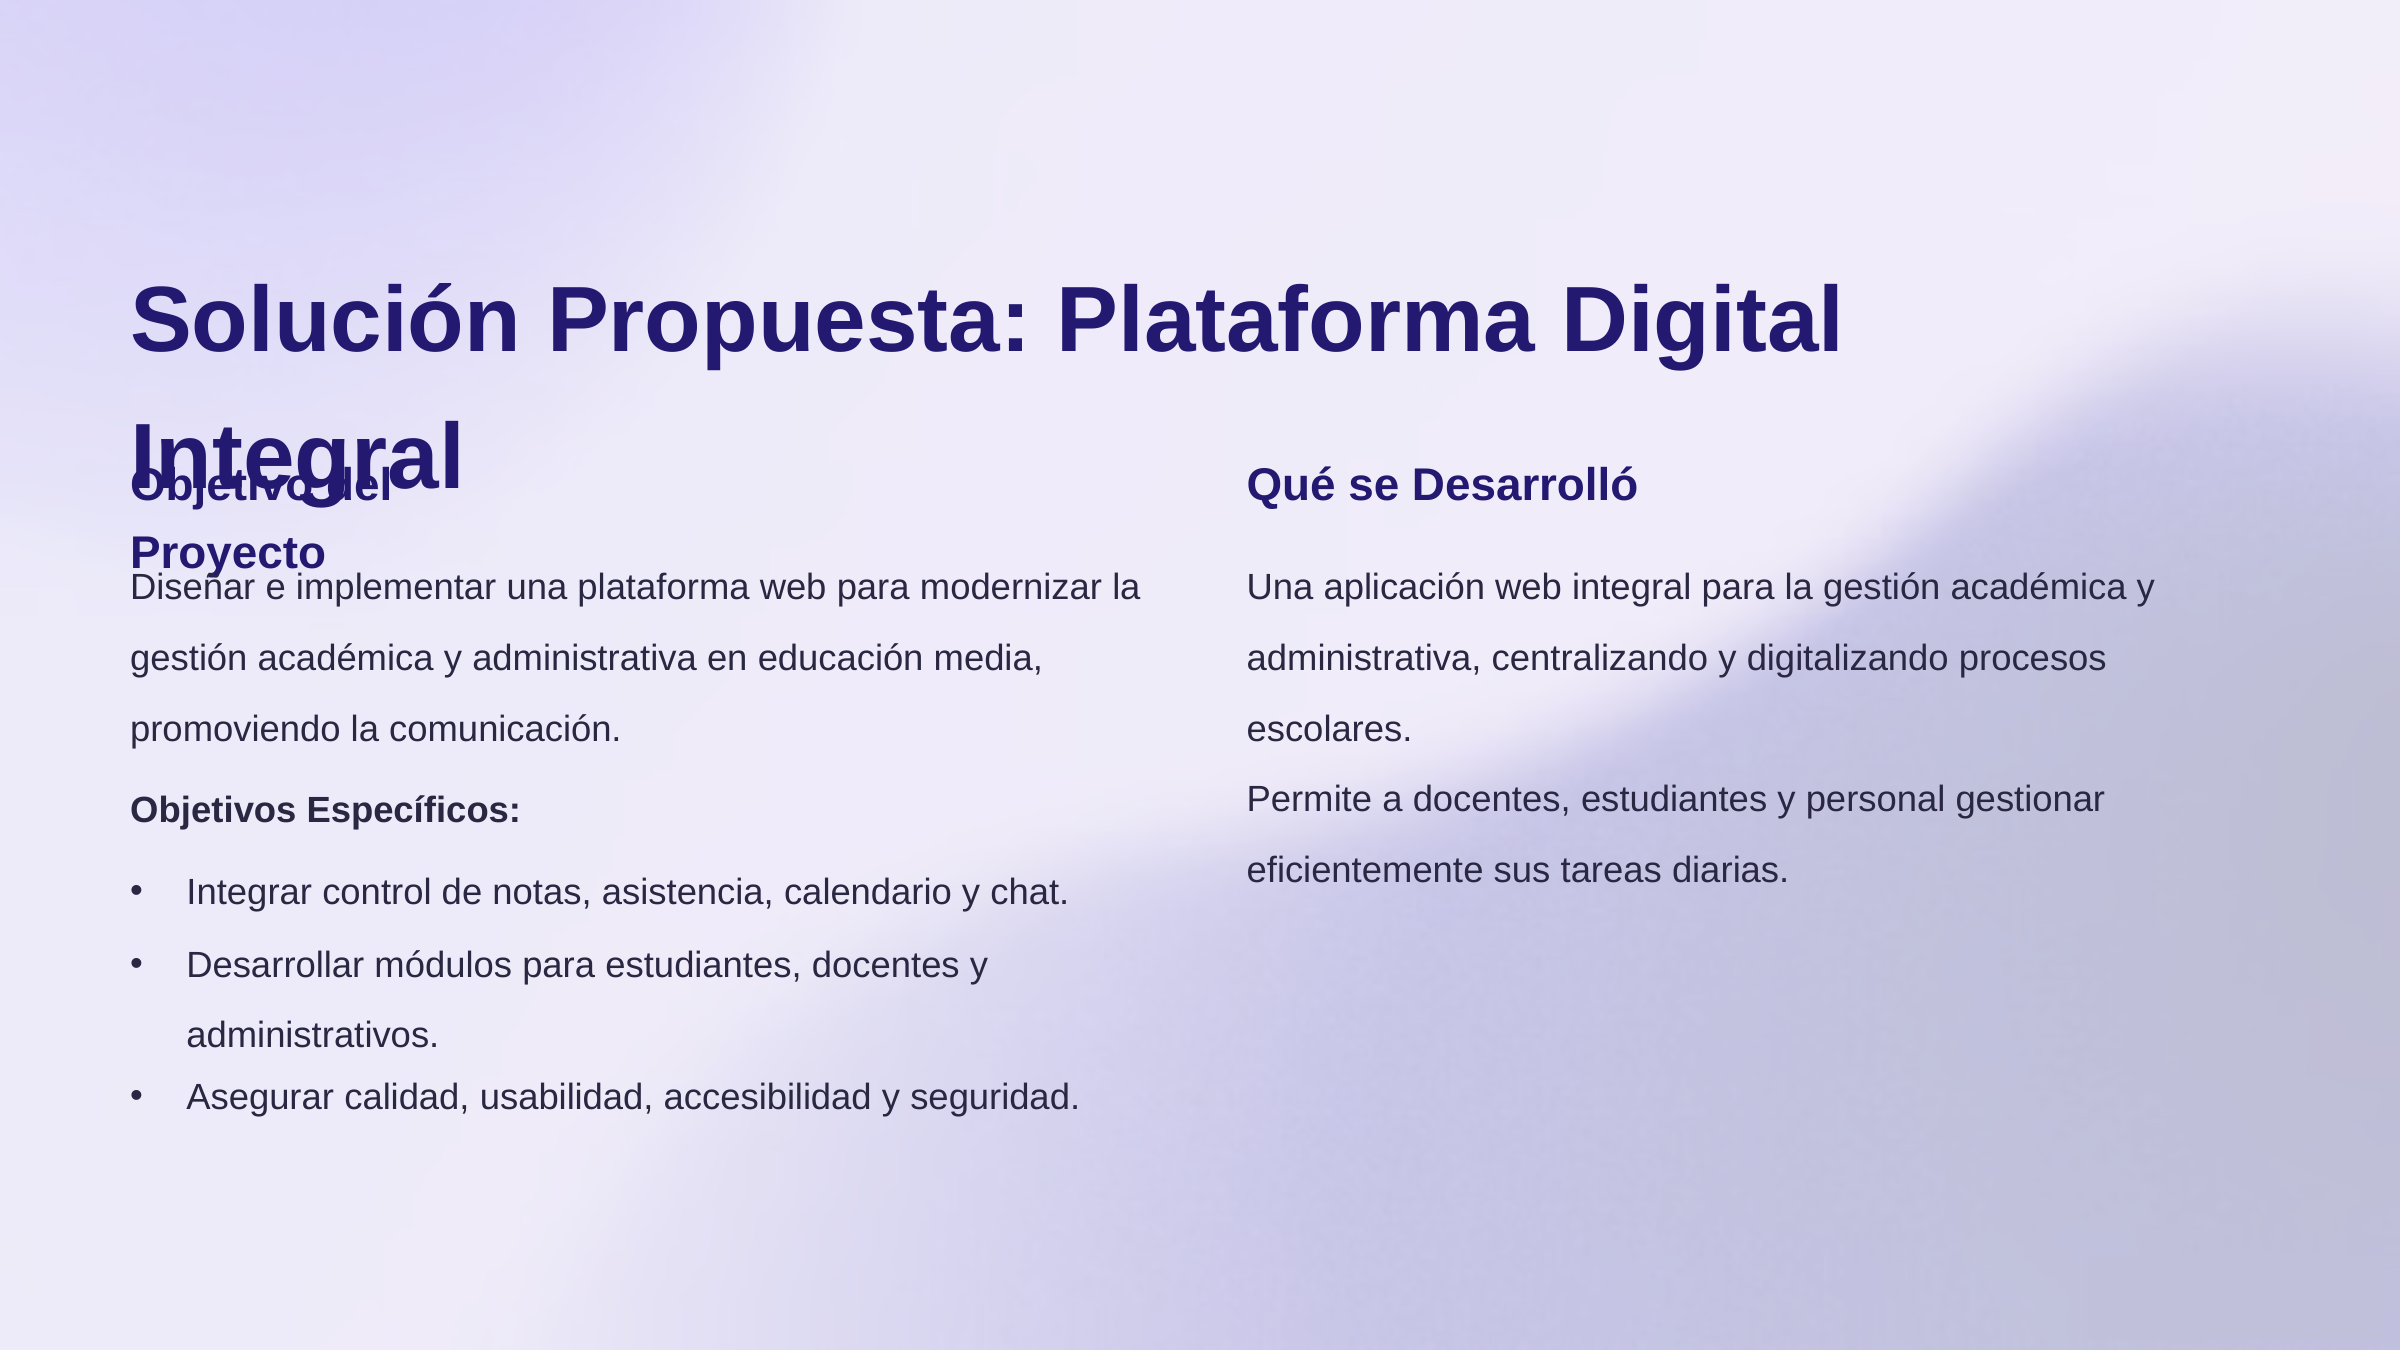

Solución Propuesta: Plataforma Digital Integral
Objetivo del Proyecto
Qué se Desarrolló
Diseñar e implementar una plataforma web para modernizar la gestión académica y administrativa en educación media, promoviendo la comunicación.
Una aplicación web integral para la gestión académica y administrativa, centralizando y digitalizando procesos escolares.
Permite a docentes, estudiantes y personal gestionar eficientemente sus tareas diarias.
Objetivos Específicos:
Integrar control de notas, asistencia, calendario y chat.
Desarrollar módulos para estudiantes, docentes y administrativos.
Asegurar calidad, usabilidad, accesibilidad y seguridad.